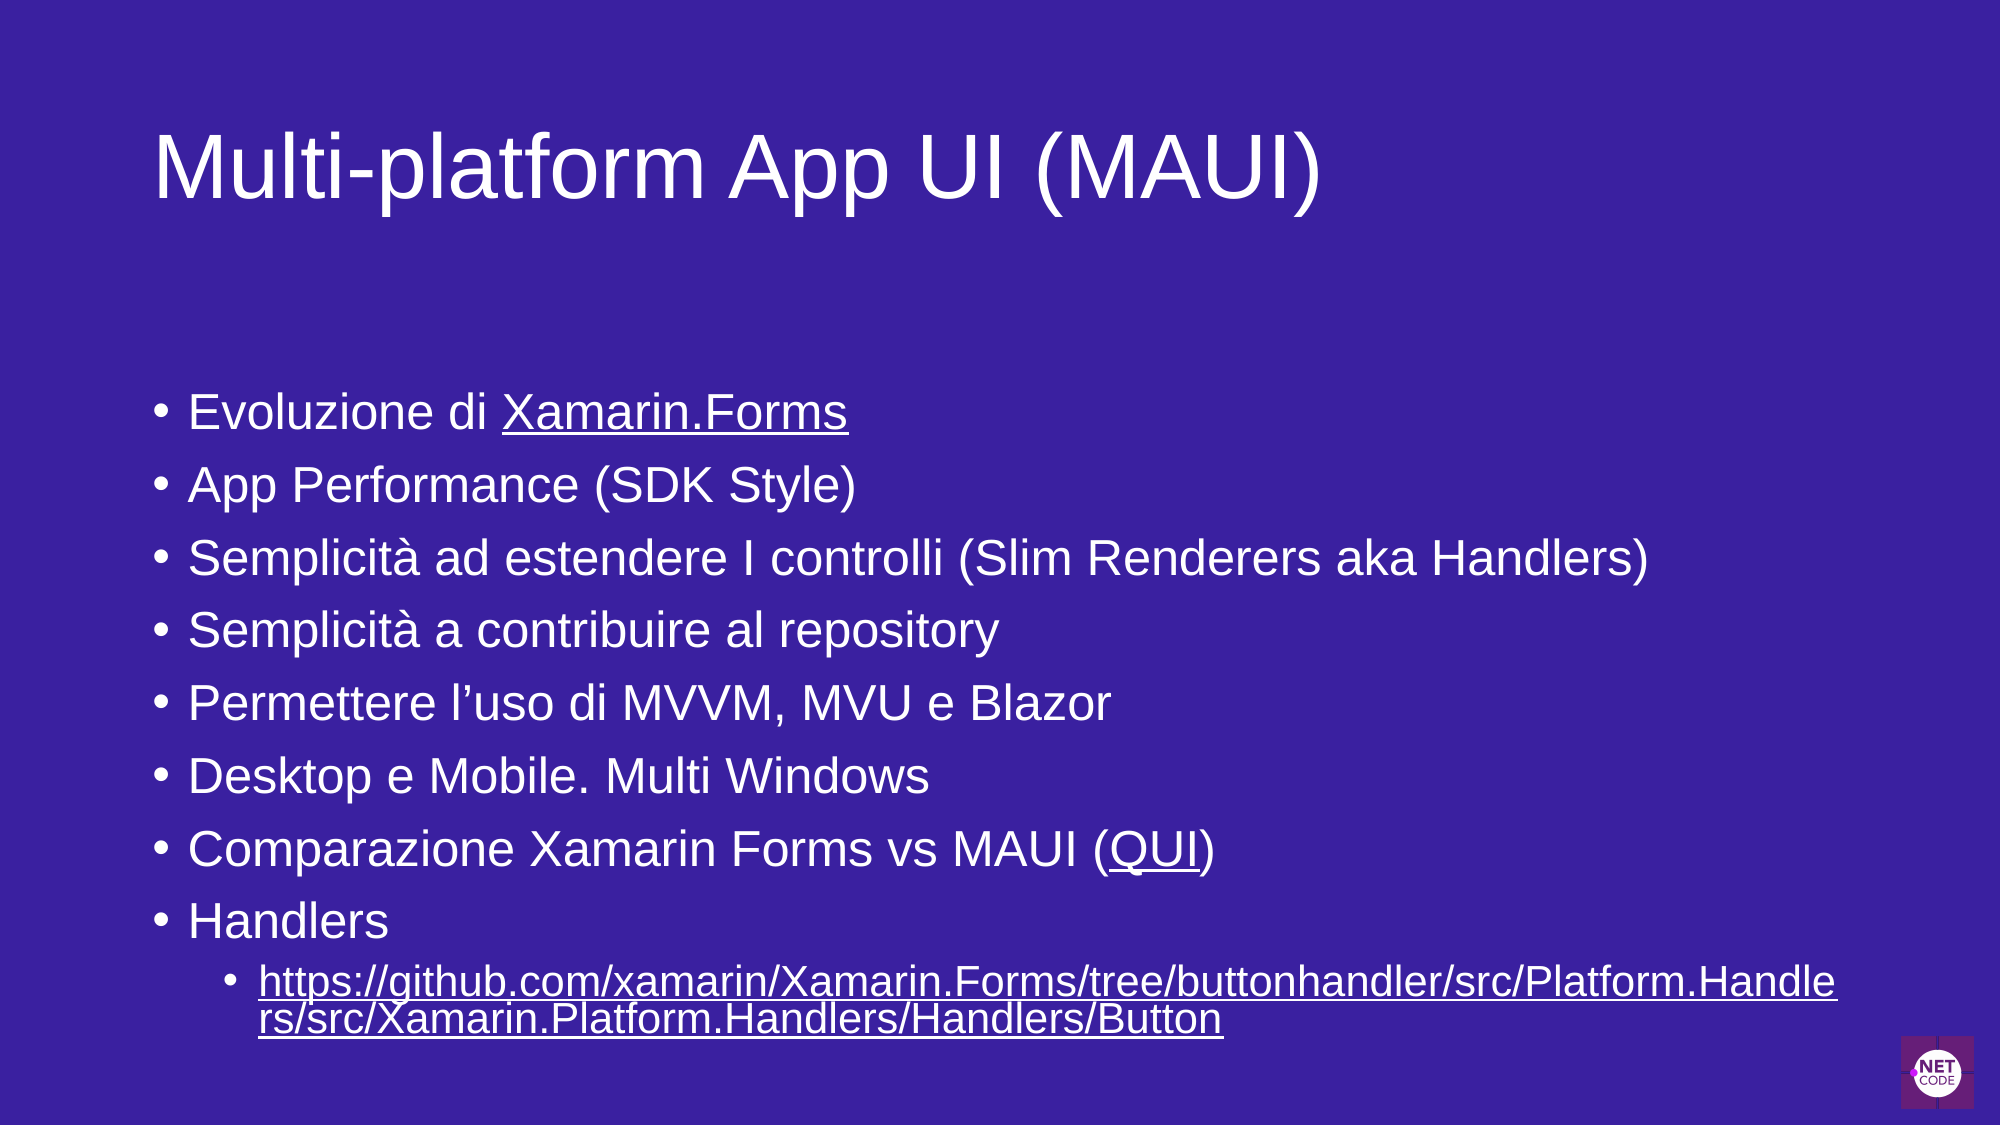

# Multi-platform App UI (MAUI)

Evoluzione di Xamarin.Forms
App Performance (SDK Style)
Semplicità ad estendere I controlli (Slim Renderers aka Handlers)
Semplicità a contribuire al repository
Permettere l’uso di MVVM, MVU e Blazor
Desktop e Mobile. Multi Windows
Comparazione Xamarin Forms vs MAUI (QUI)
Handlers
https://github.com/xamarin/Xamarin.Forms/tree/buttonhandler/src/Platform.Handlers/src/Xamarin.Platform.Handlers/Handlers/Button